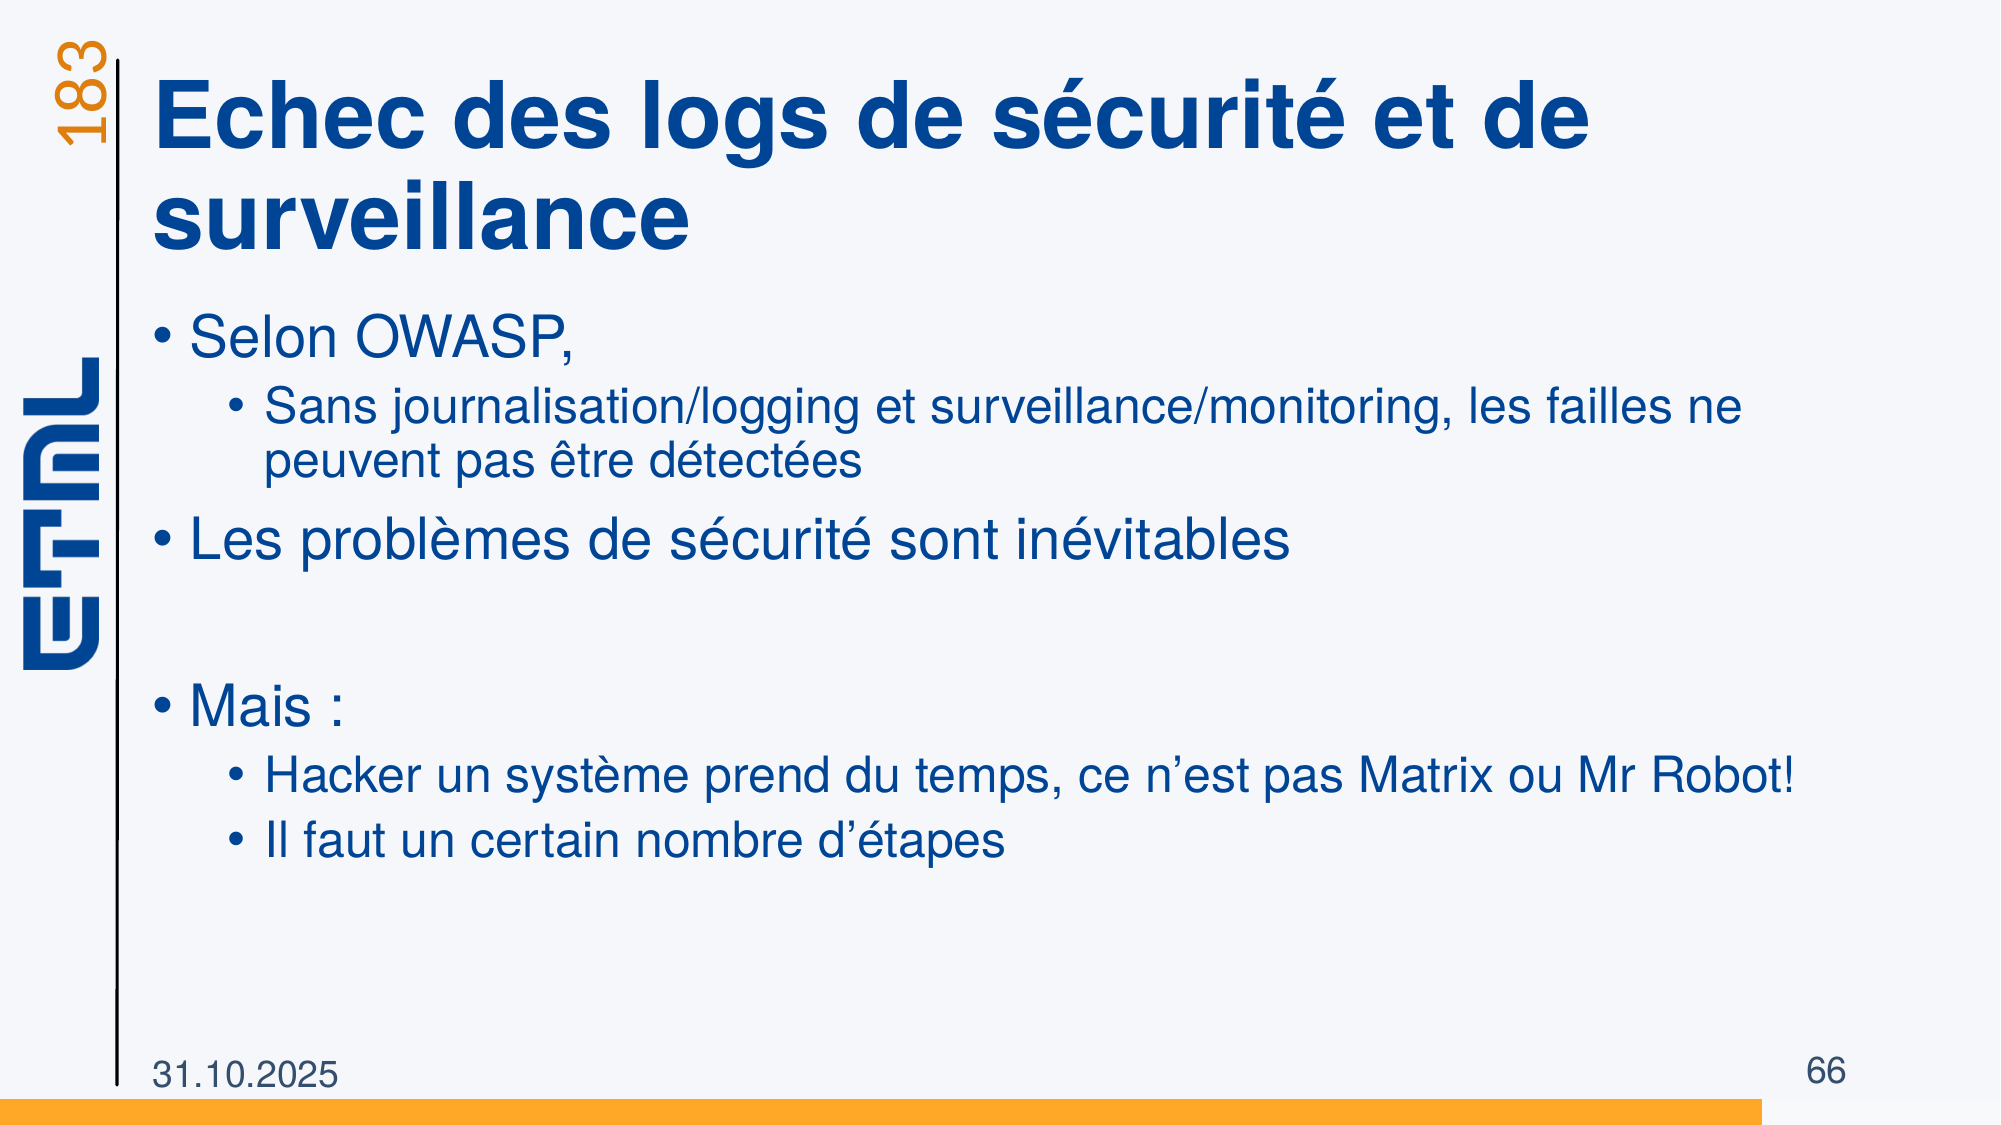

# Echec des logs de sécurité et de surveillance
Selon OWASP,
Sans journalisation/logging et surveillance/monitoring, les failles ne peuvent pas être détectées
Les problèmes de sécurité sont inévitables

Mais :
Hacker un système prend du temps, ce n’est pas Matrix ou Mr Robot!
Il faut un certain nombre d’étapes
31.10.2025
66